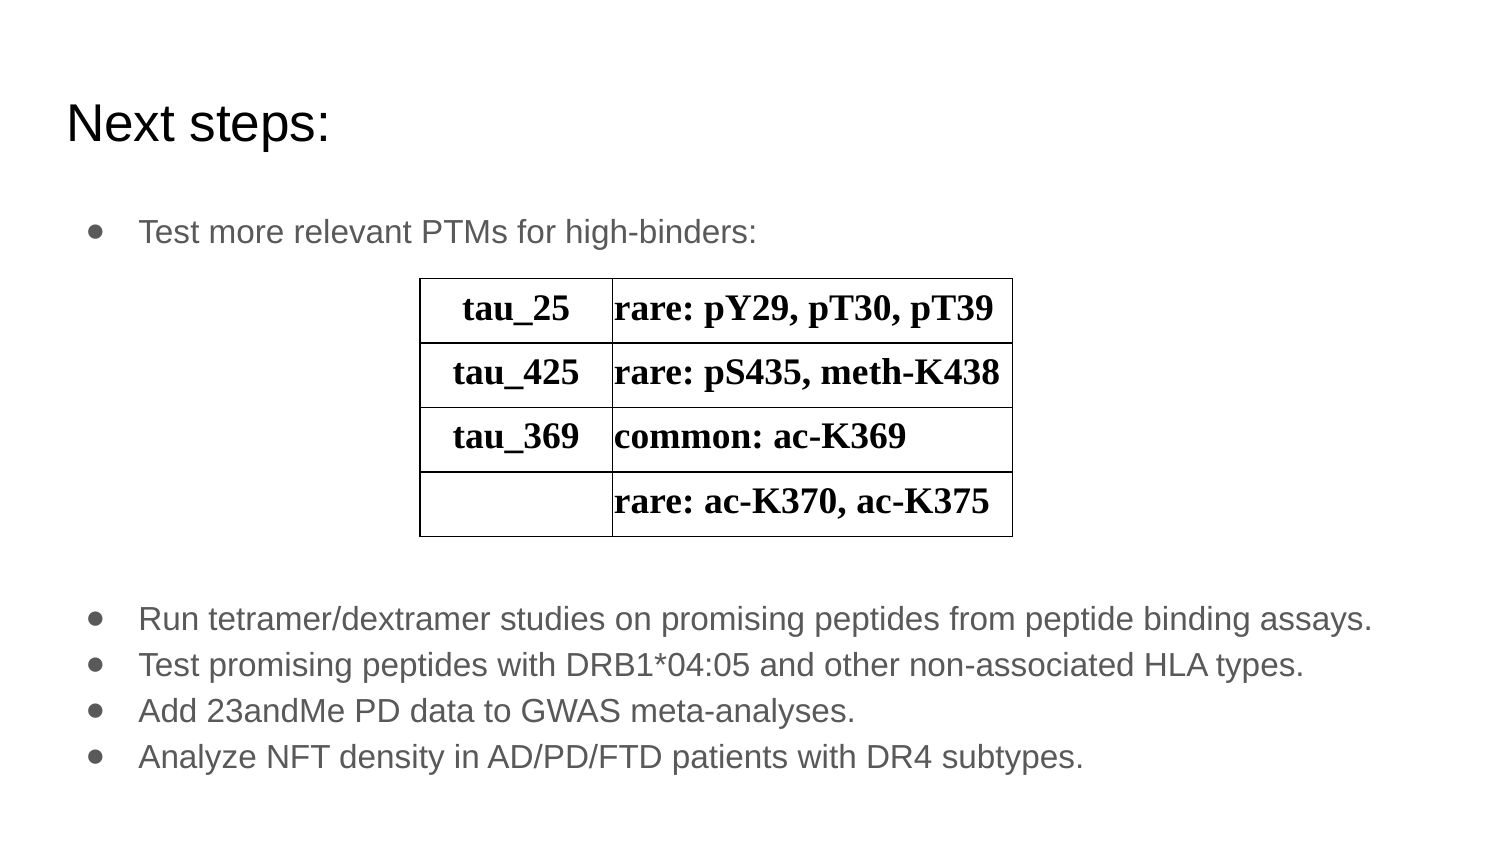

# Next steps:
Test more relevant PTMs for high-binders:

Run tetramer/dextramer studies on promising peptides from peptide binding assays.
Test promising peptides with DRB1*04:05 and other non-associated HLA types.
Add 23andMe PD data to GWAS meta-analyses.
Analyze NFT density in AD/PD/FTD patients with DR4 subtypes.

| tau\_25 | rare: pY29, pT30, pT39 |
| --- | --- |
| tau\_425 | rare: pS435, meth-K438 |
| tau\_369 | common: ac-K369 |
|  | rare: ac-K370, ac-K375 |